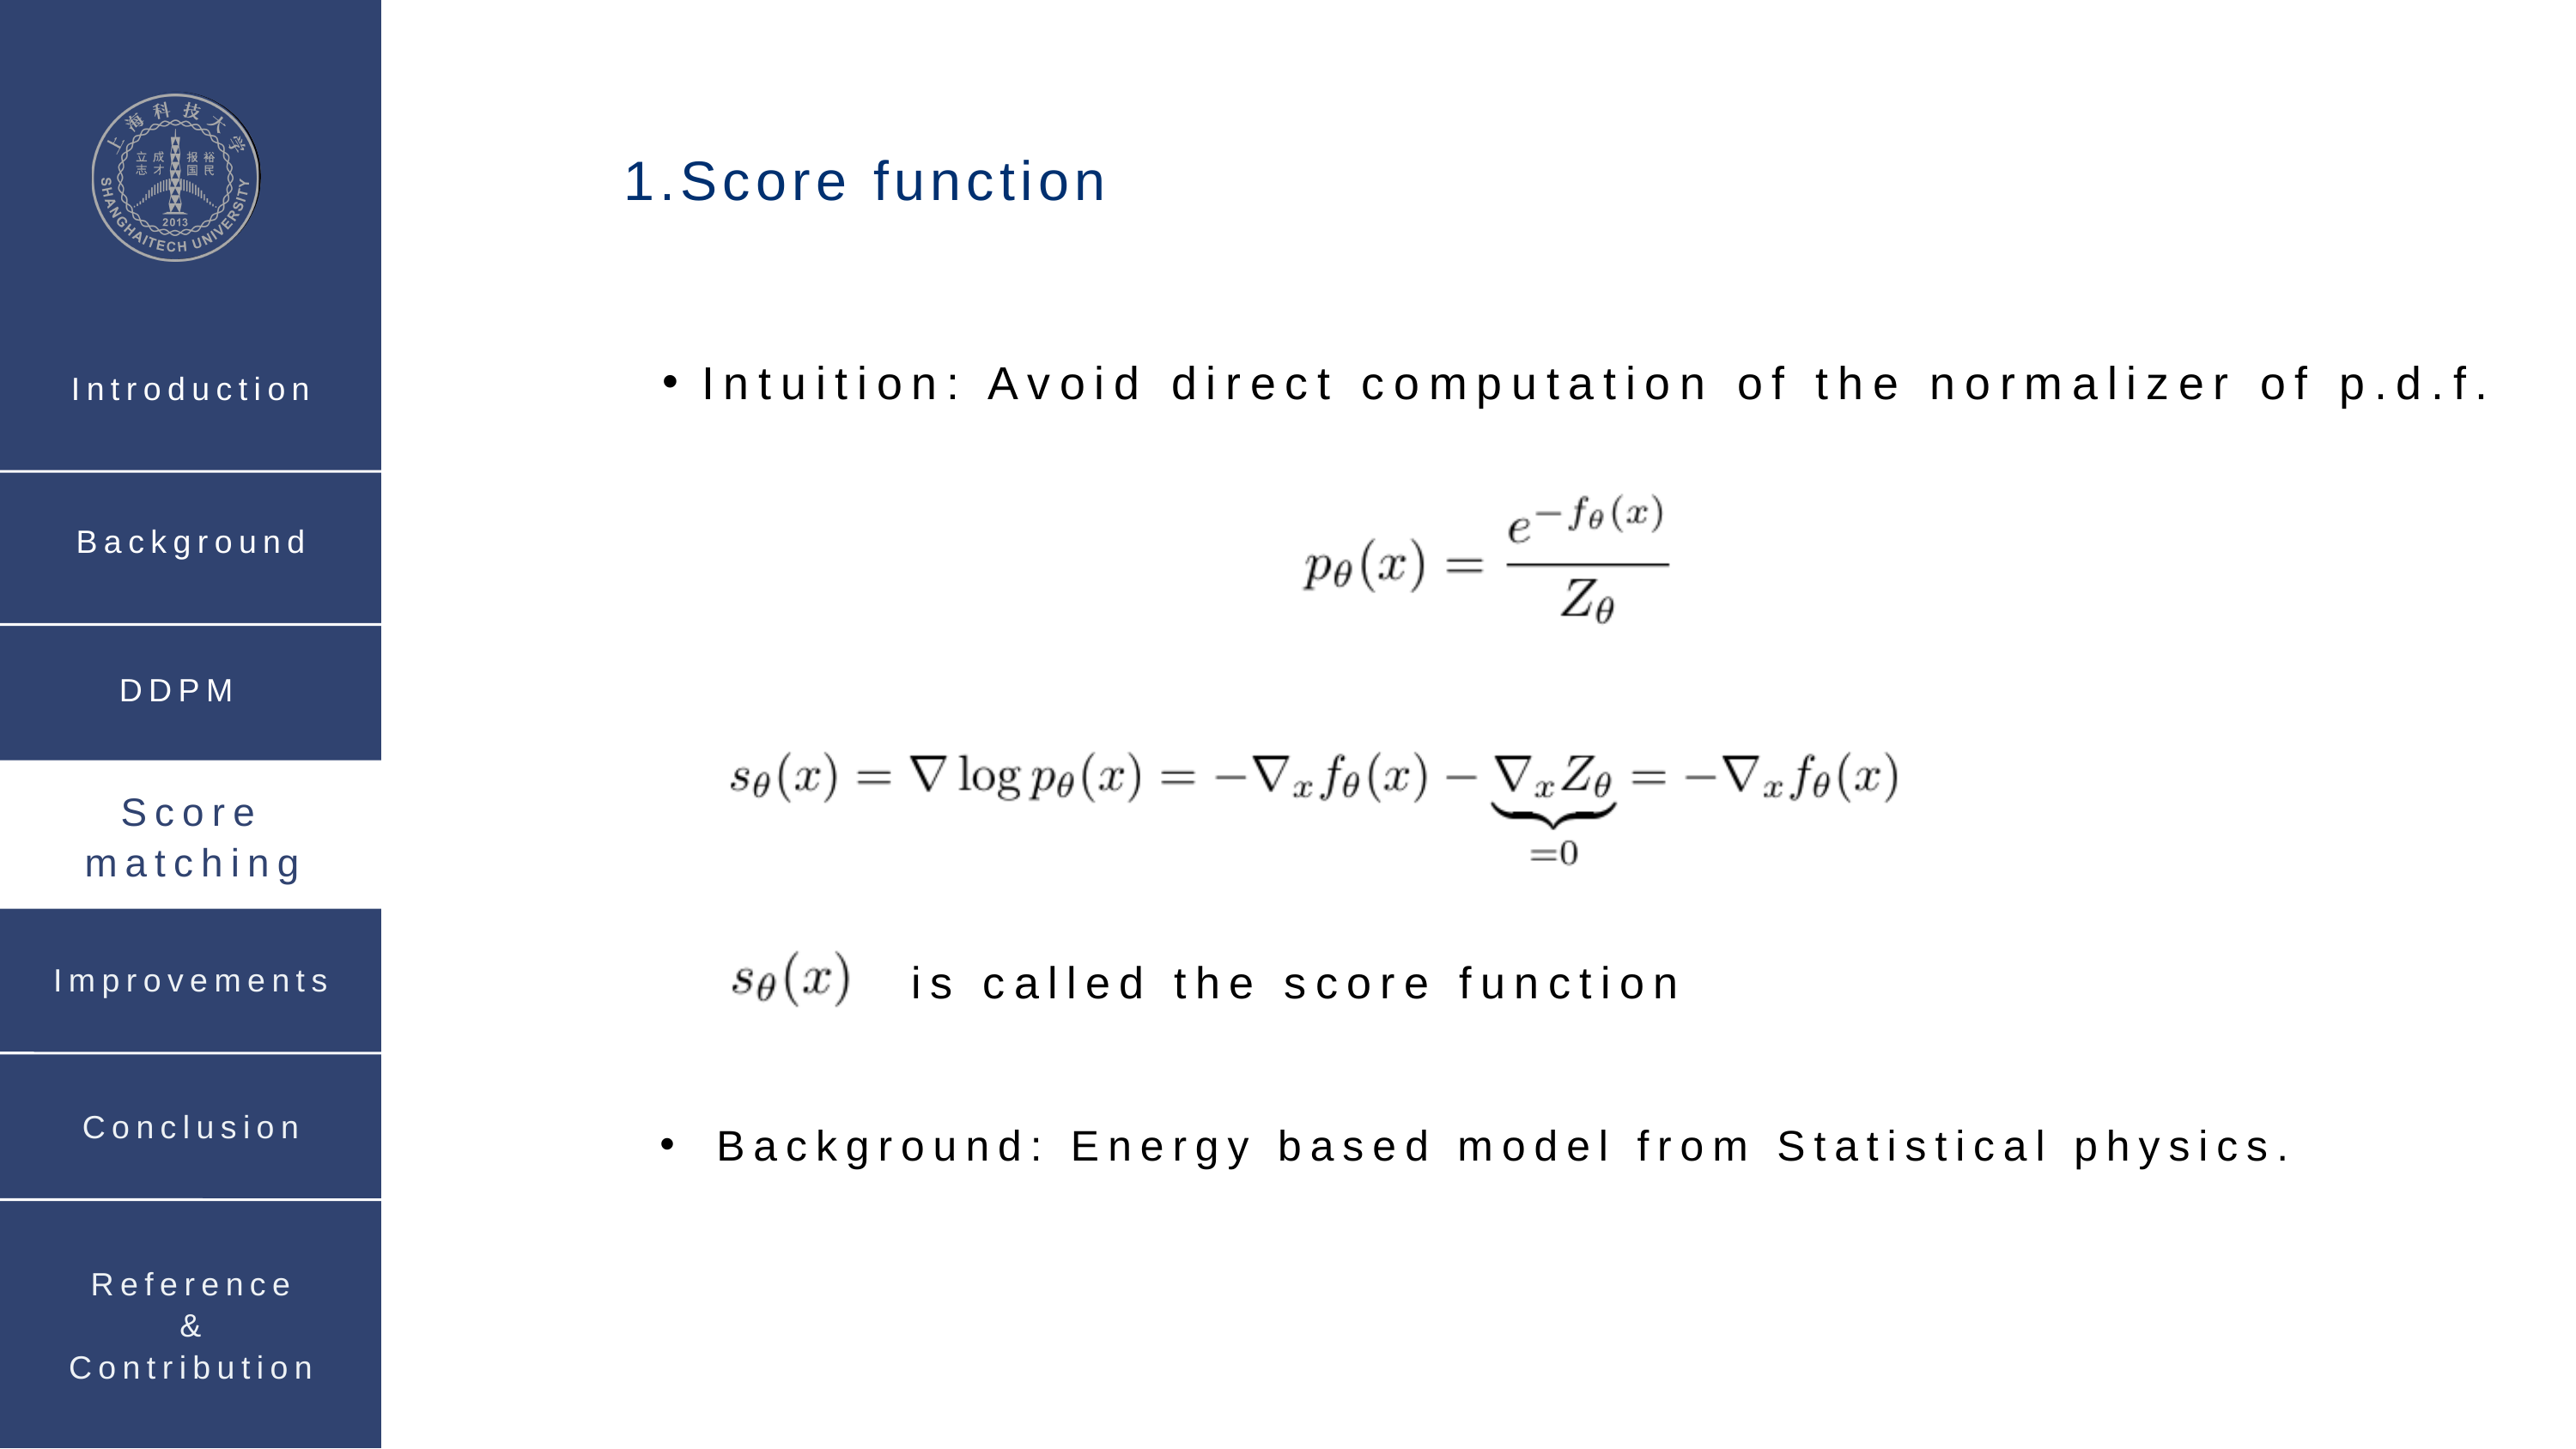

1.Score function
Intuition: Avoid direct computation of the normalizer of p.d.f.
Introduction

Background

DDPM

Score matching

 is called the score function
Improvements

Conclusion
 Background: Energy based model from Statistical physics.

Reference
&
Contribution